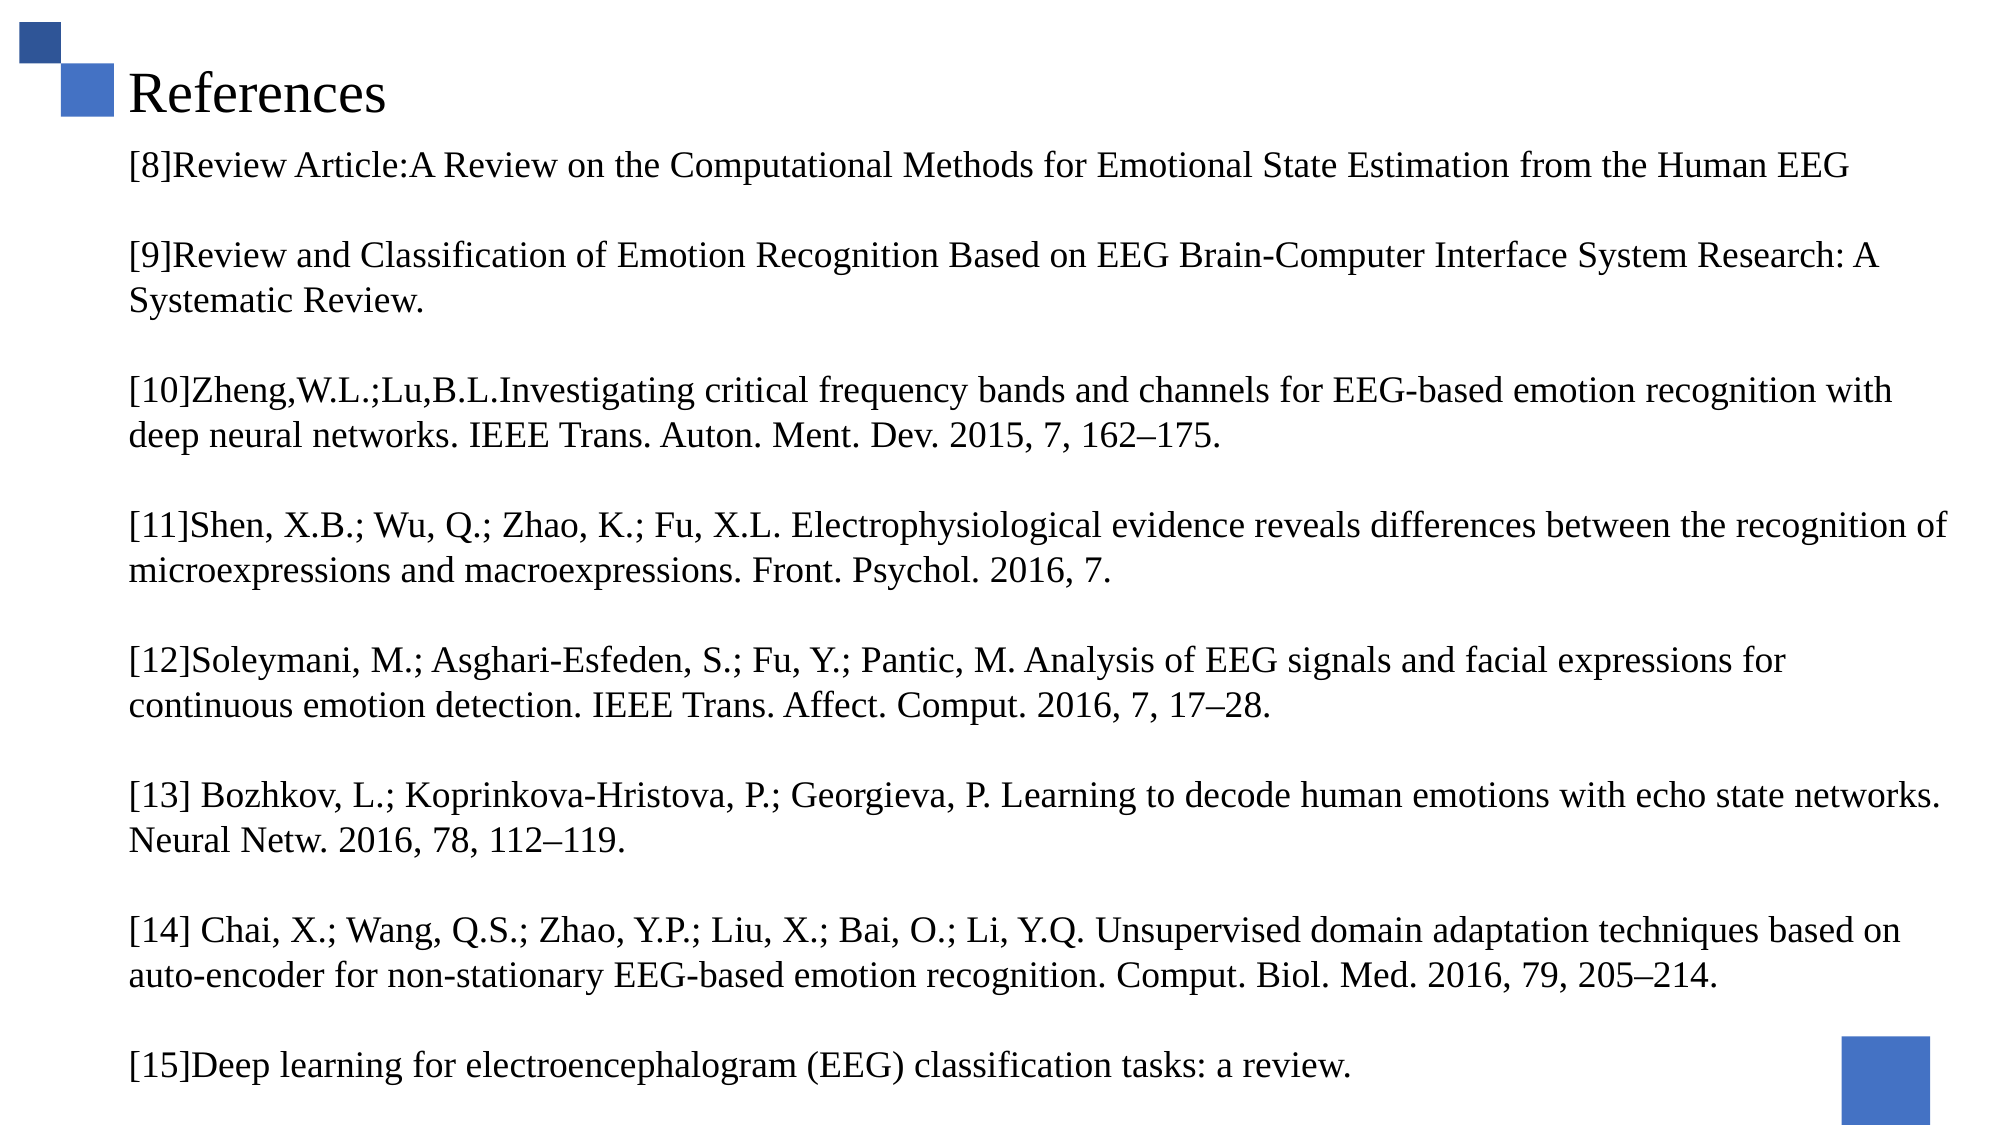

References
[8]Review Article:A Review on the Computational Methods for Emotional State Estimation from the Human EEG

[9]Review and Classification of Emotion Recognition Based on EEG Brain-Computer Interface System Research: A Systematic Review.

[10]Zheng,W.L.;Lu,B.L.Investigating critical frequency bands and channels for EEG-based emotion recognition with deep neural networks. IEEE Trans. Auton. Ment. Dev. 2015, 7, 162–175.

[11]Shen, X.B.; Wu, Q.; Zhao, K.; Fu, X.L. Electrophysiological evidence reveals differences between the recognition of microexpressions and macroexpressions. Front. Psychol. 2016, 7.

[12]Soleymani, M.; Asghari-Esfeden, S.; Fu, Y.; Pantic, M. Analysis of EEG signals and facial expressions for continuous emotion detection. IEEE Trans. Affect. Comput. 2016, 7, 17–28.

[13] Bozhkov, L.; Koprinkova-Hristova, P.; Georgieva, P. Learning to decode human emotions with echo state networks. Neural Netw. 2016, 78, 112–119.

[14] Chai, X.; Wang, Q.S.; Zhao, Y.P.; Liu, X.; Bai, O.; Li, Y.Q. Unsupervised domain adaptation techniques based on auto-encoder for non-stationary EEG-based emotion recognition. Comput. Biol. Med. 2016, 79, 205–214.

[15]Deep learning for electroencephalogram (EEG) classification tasks: a review.
33